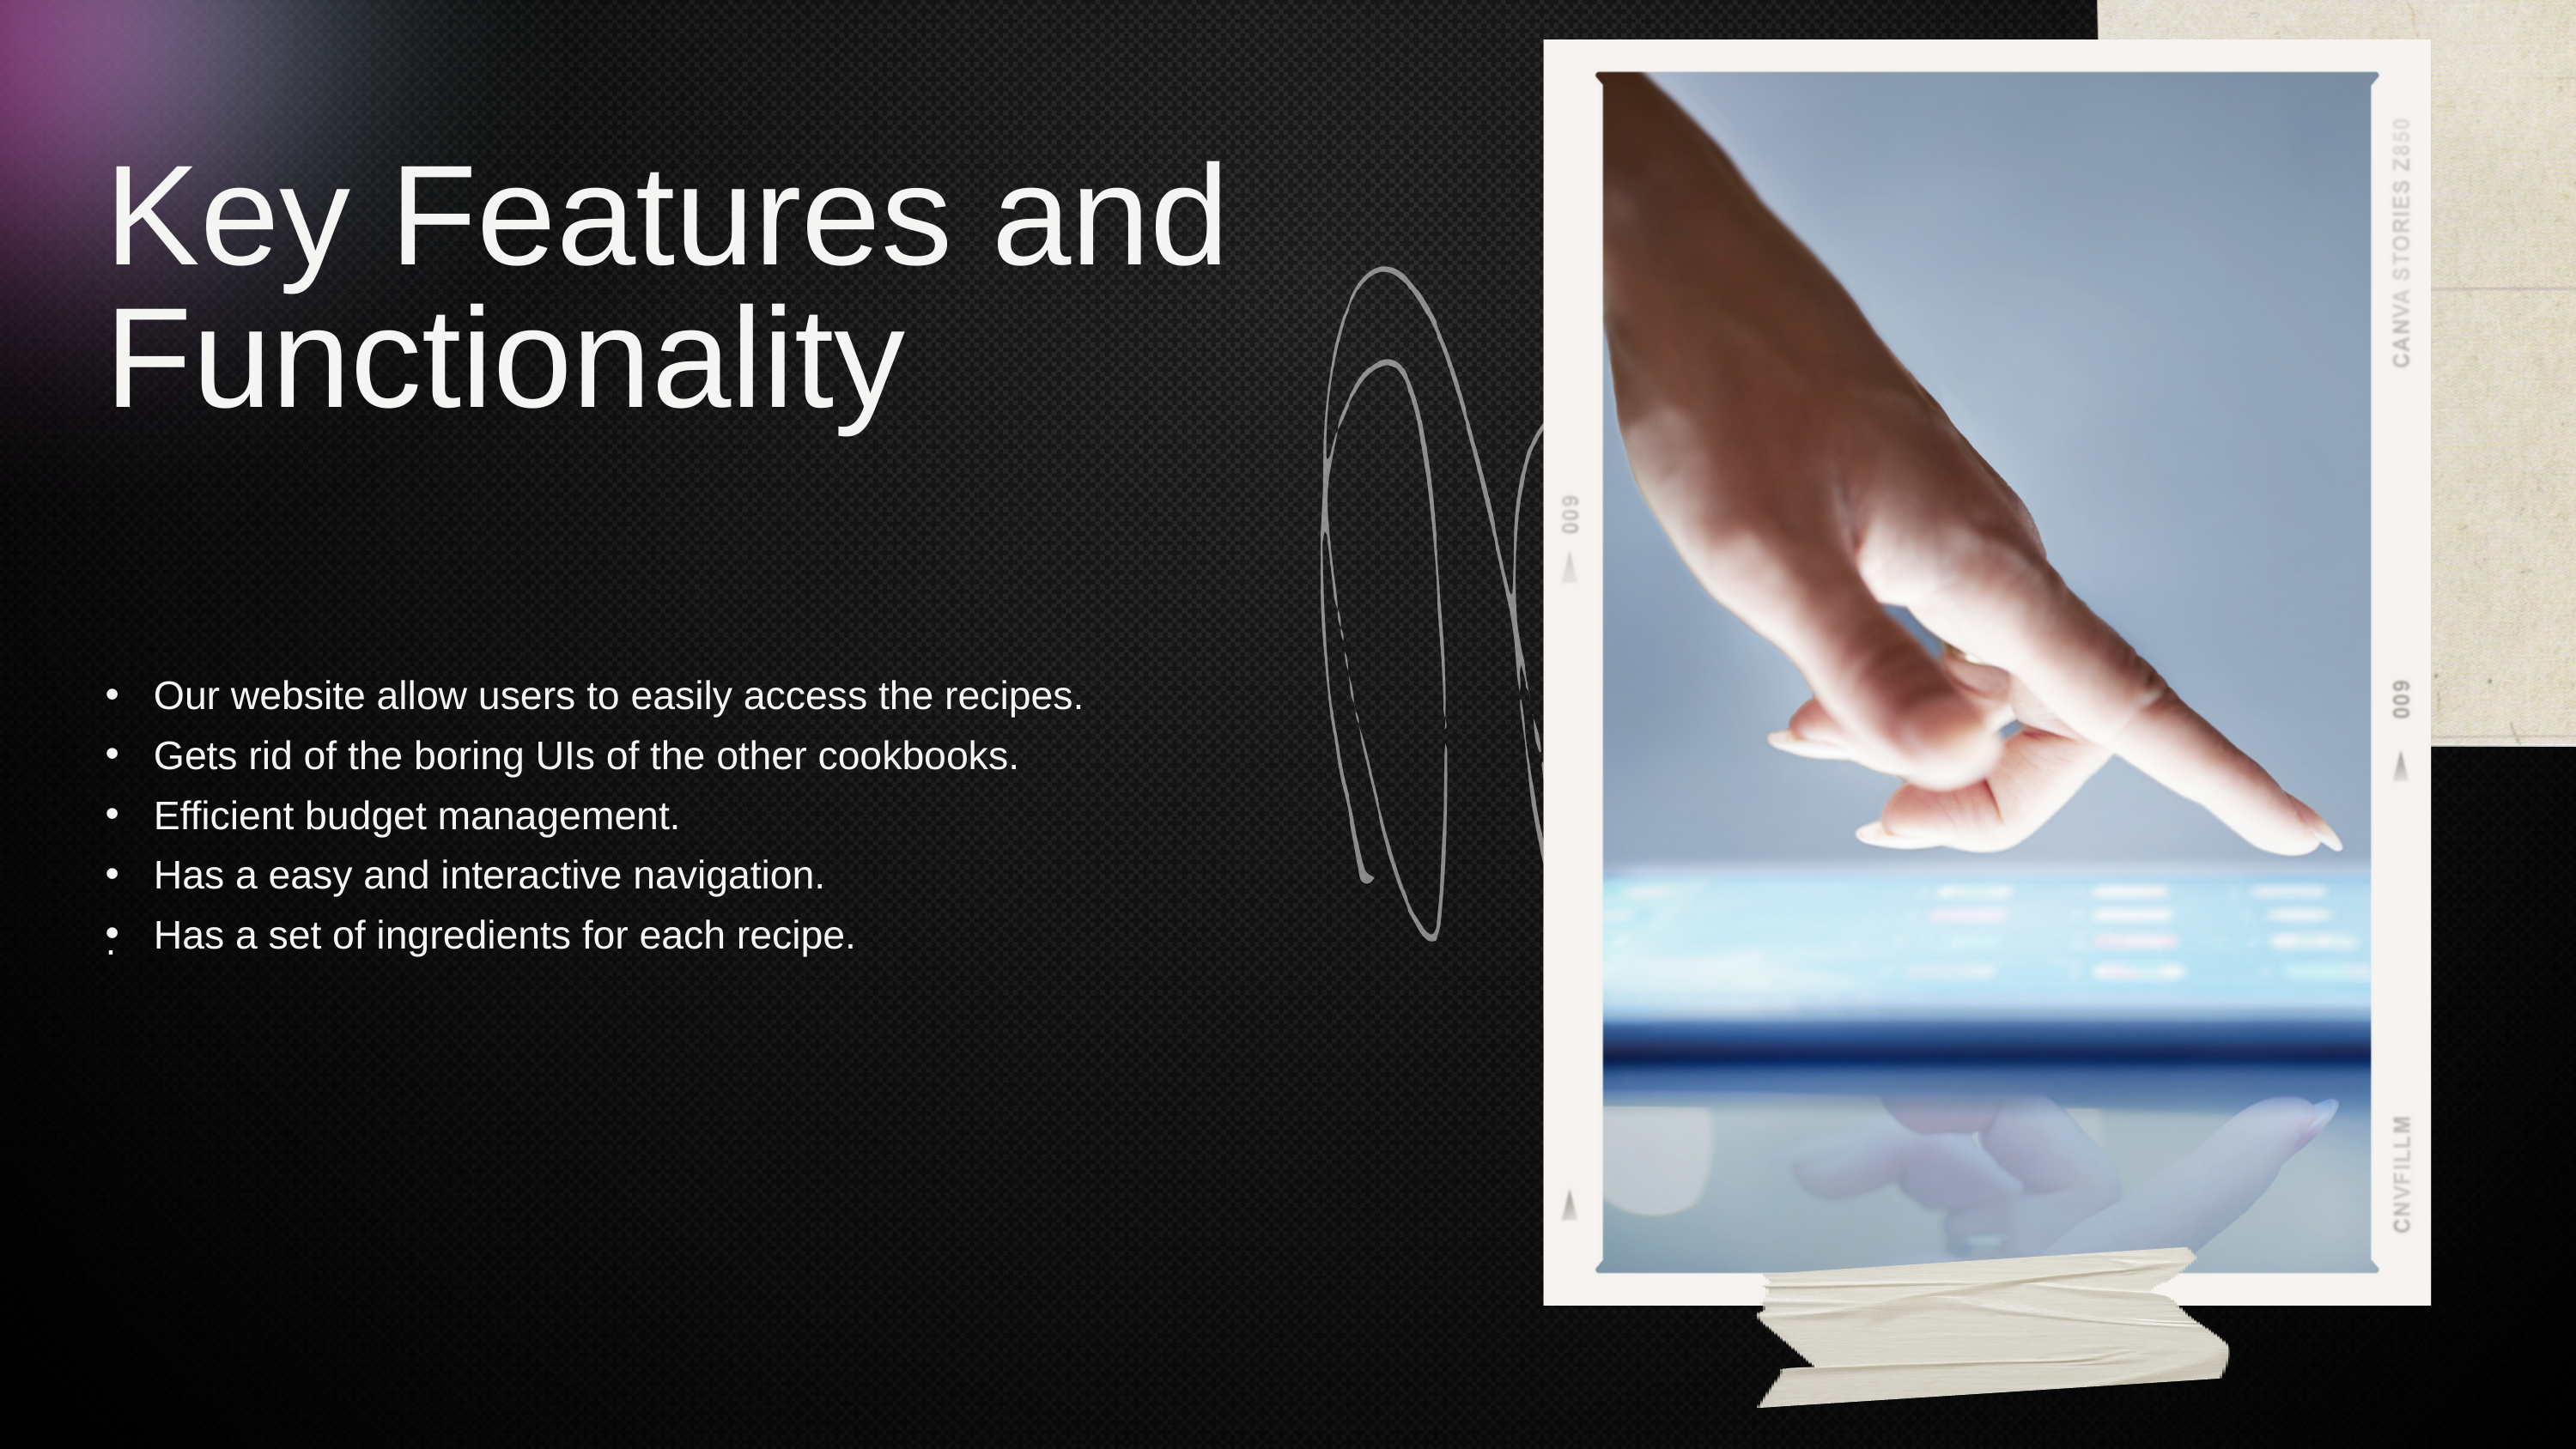

Key Features and Functionality

Our website allow users to easily access the recipes.
Gets rid of the boring UIs of the other cookbooks.
Efficient budget management.
Has a easy and interactive navigation.
Has a set of ingredients for each recipe.
.